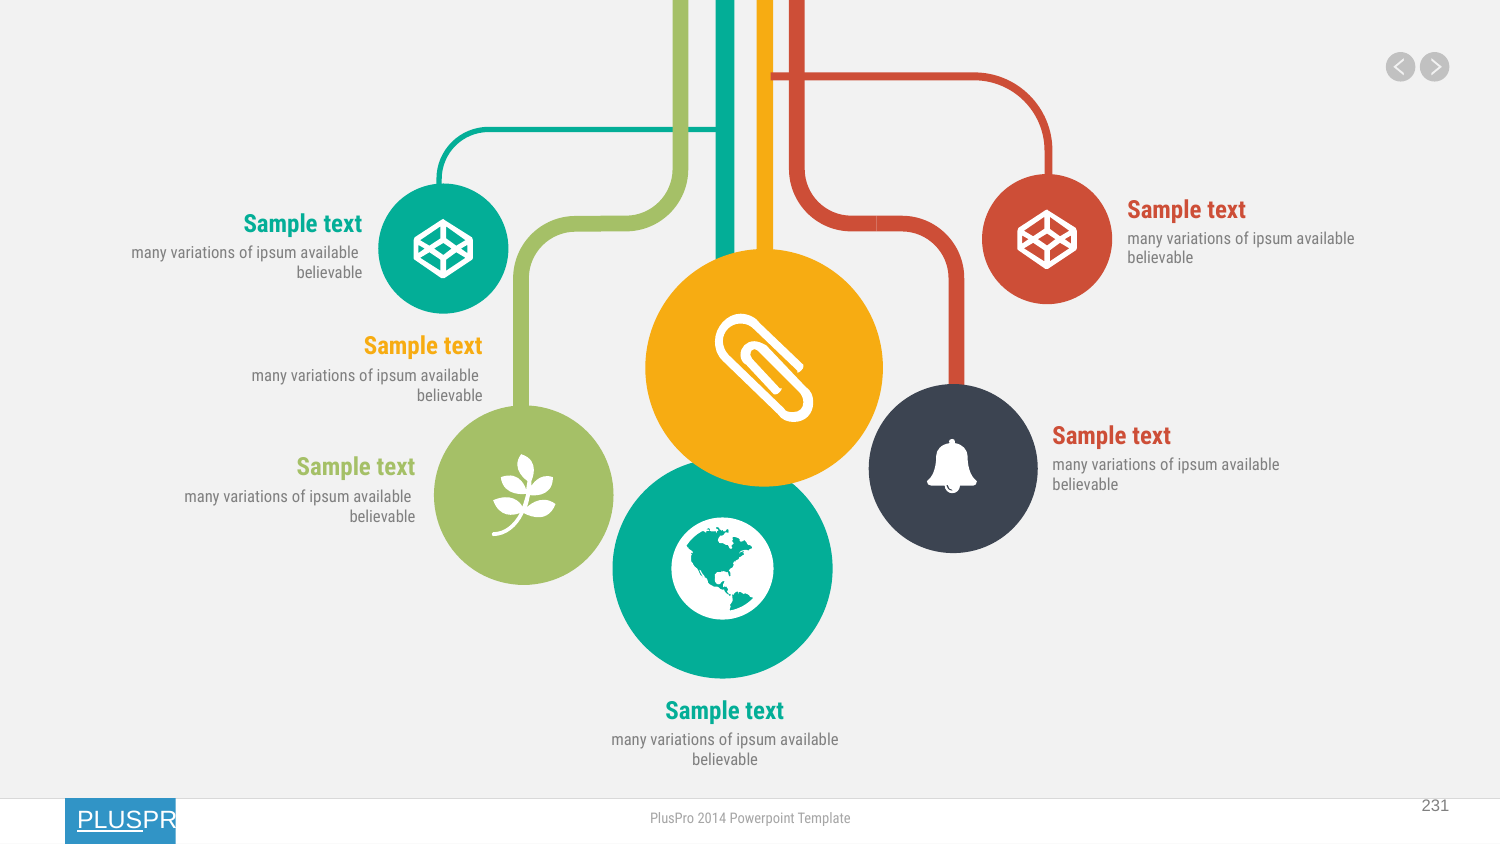

Sample text
many variations of ipsum available believable
Sample text
many variations of ipsum available  believable

Sample text
many variations of ipsum available  believable

Sample text
many variations of ipsum available believable

Sample text
many variations of ipsum available  believable

Sample text
many variations of ipsum available believable
231